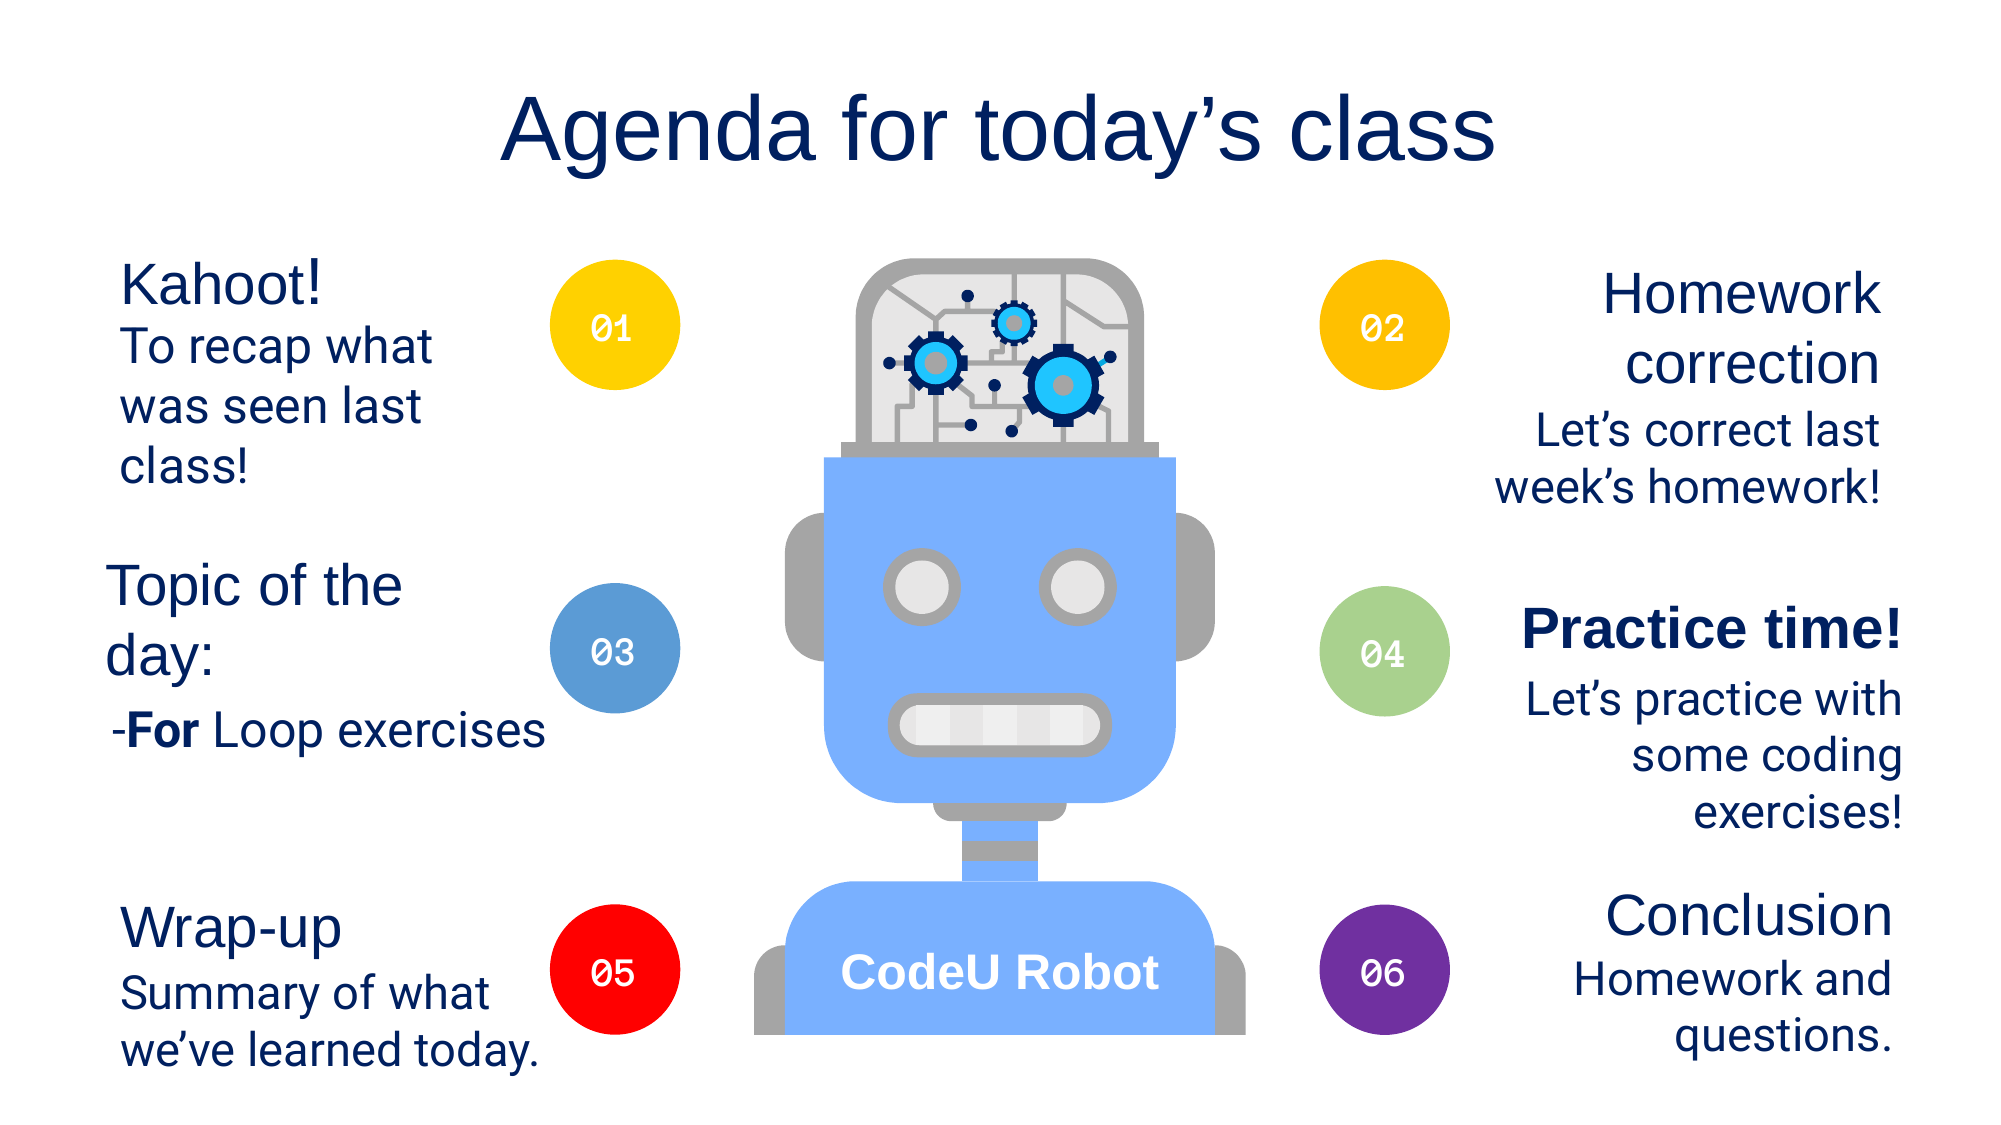

# Agenda for today’s class
Kahoot!
To recap what was seen last class!
01

02
Homework correction
Let’s correct last week’s homework!
Topic of the day:
03
04
Practice time!
Let’s practice with some coding exercises!
-For Loop exercises
Conclusion
Homework and questions.
06
Wrap-up
Summary of what we’ve learned today.
05
CodeU Robot